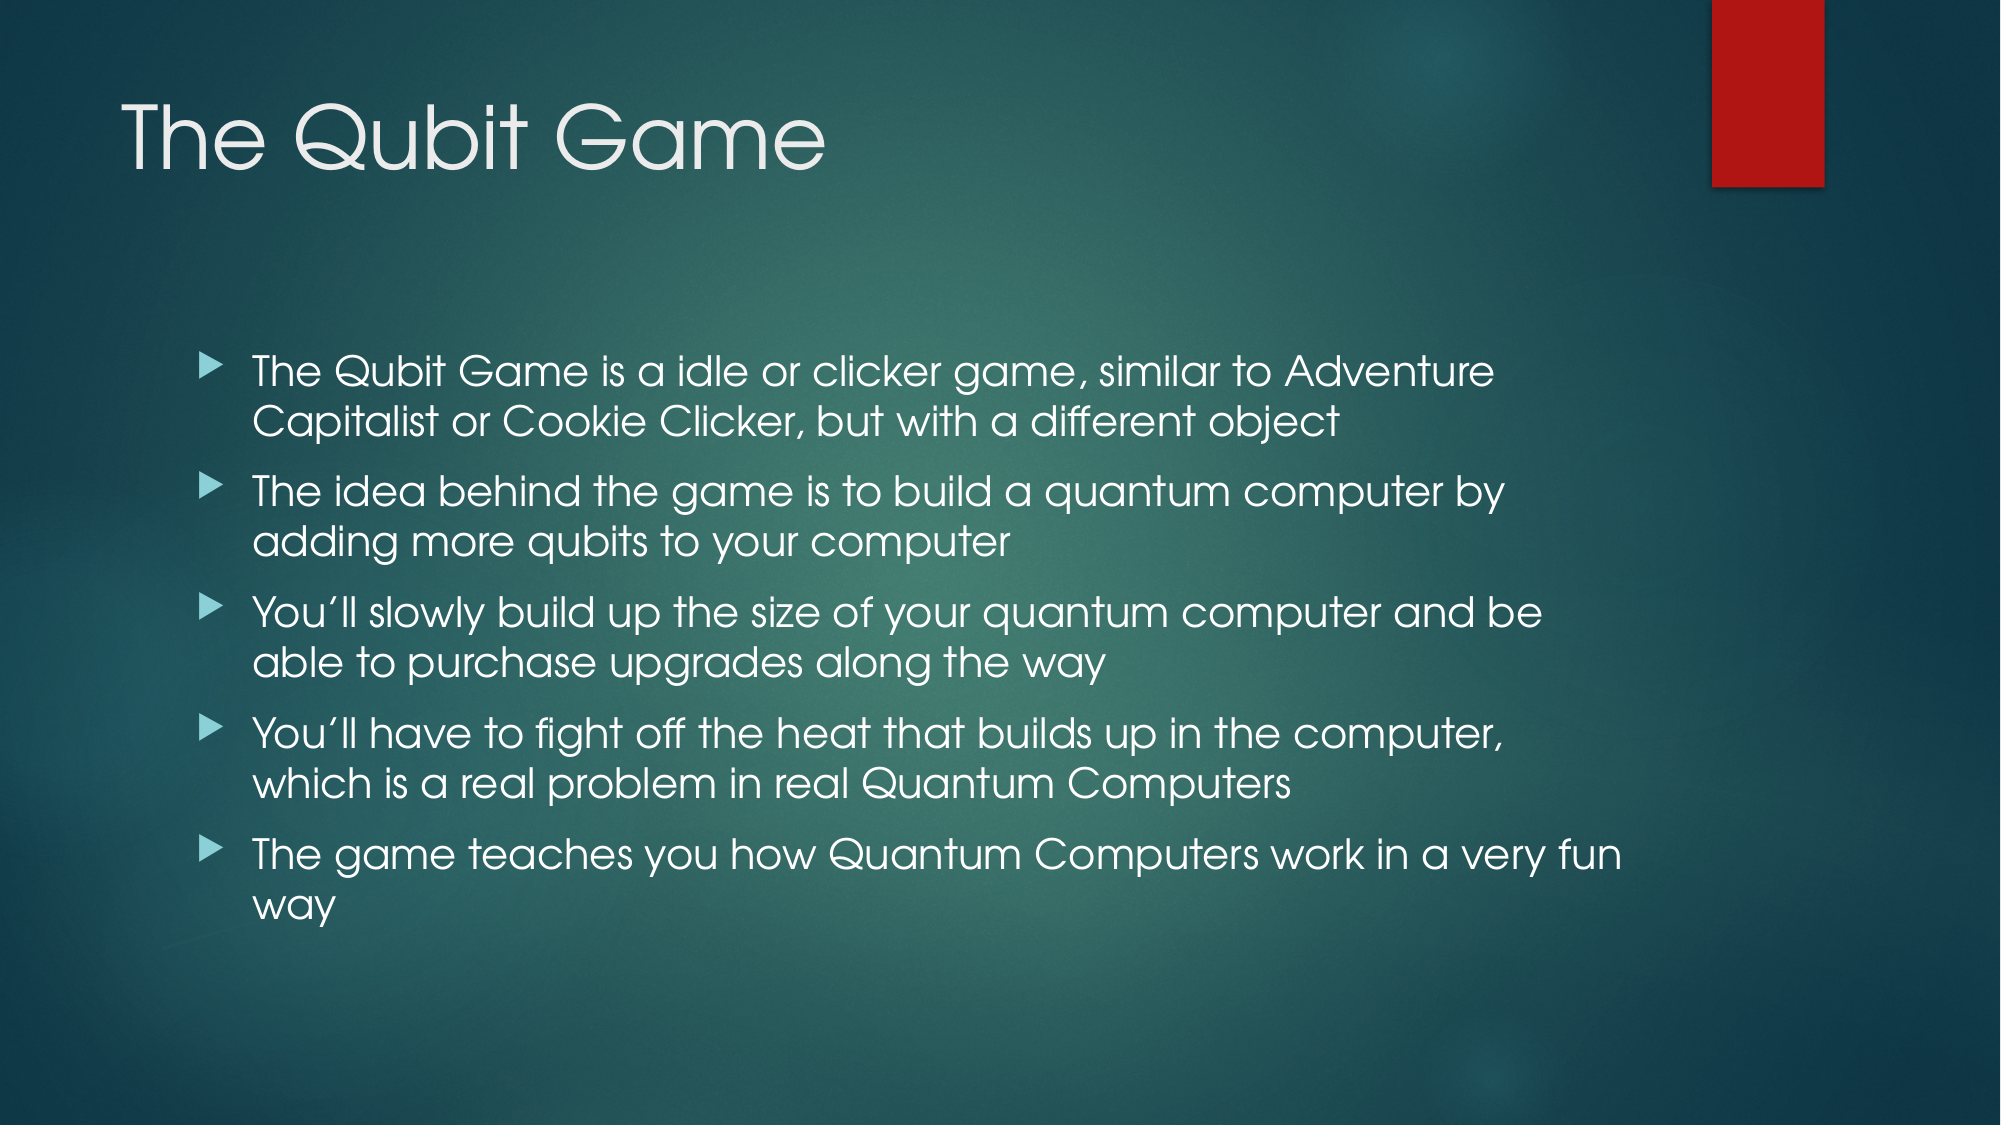

# The Qubit Game
The Qubit Game is a idle or clicker game, similar to Adventure Capitalist or Cookie Clicker, but with a different object
The idea behind the game is to build a quantum computer by adding more qubits to your computer
You’ll slowly build up the size of your quantum computer and be able to purchase upgrades along the way
You’ll have to fight off the heat that builds up in the computer, which is a real problem in real Quantum Computers
The game teaches you how Quantum Computers work in a very fun way